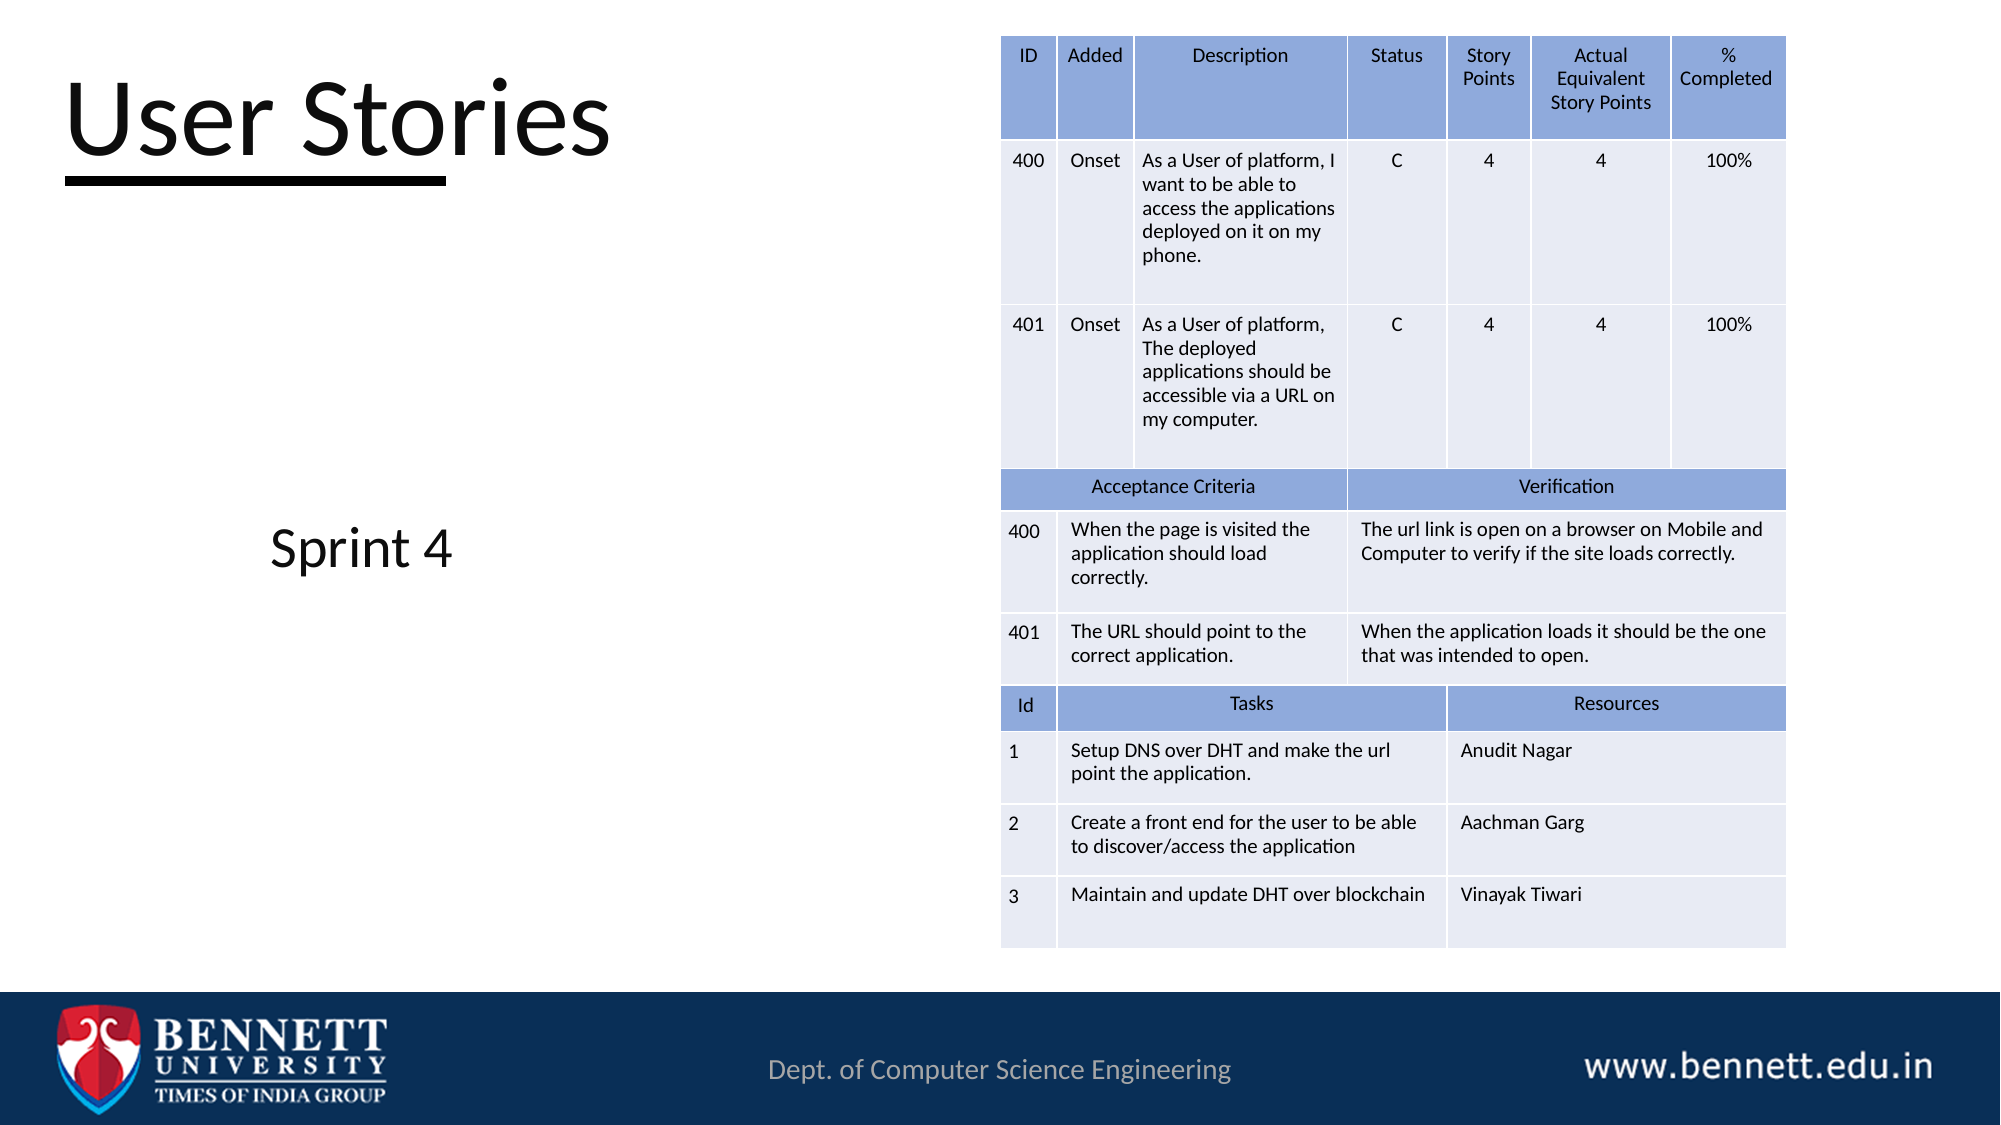

User Stories
| ID | Added | Description | Status | Story Points | Actual Equivalent Story Points | % Completed |
| --- | --- | --- | --- | --- | --- | --- |
| 400 | Onset | As a User of platform, I want to be able to access the applications deployed on it on my phone. | C | 4 | 4 | 100% |
| 401 | Onset | As a User of platform, The deployed applications should be accessible via a URL on my computer. | C | 4 | 4 | 100% |
| Acceptance Criteria |  |  | Verification |  |  |  |
| 400 | When the page is visited the application should load correctly. |  | The url link is open on a browser on Mobile and Computer to verify if the site loads correctly. |  |  |  |
| 401 | The URL should point to the correct application. |  | When the application loads it should be the one that was intended to open. |  |  |  |
| Id | Tasks |  |  | Resources |  |  |
| 1 | Setup DNS over DHT and make the url point the application. |  |  | Anudit Nagar |  |  |
| 2 | Create a front end for the user to be able to discover/access the application |  |  | Aachman Garg |  |  |
| 3 | Maintain and update DHT over blockchain |  |  | Vinayak Tiwari |  |  |
Sprint 4